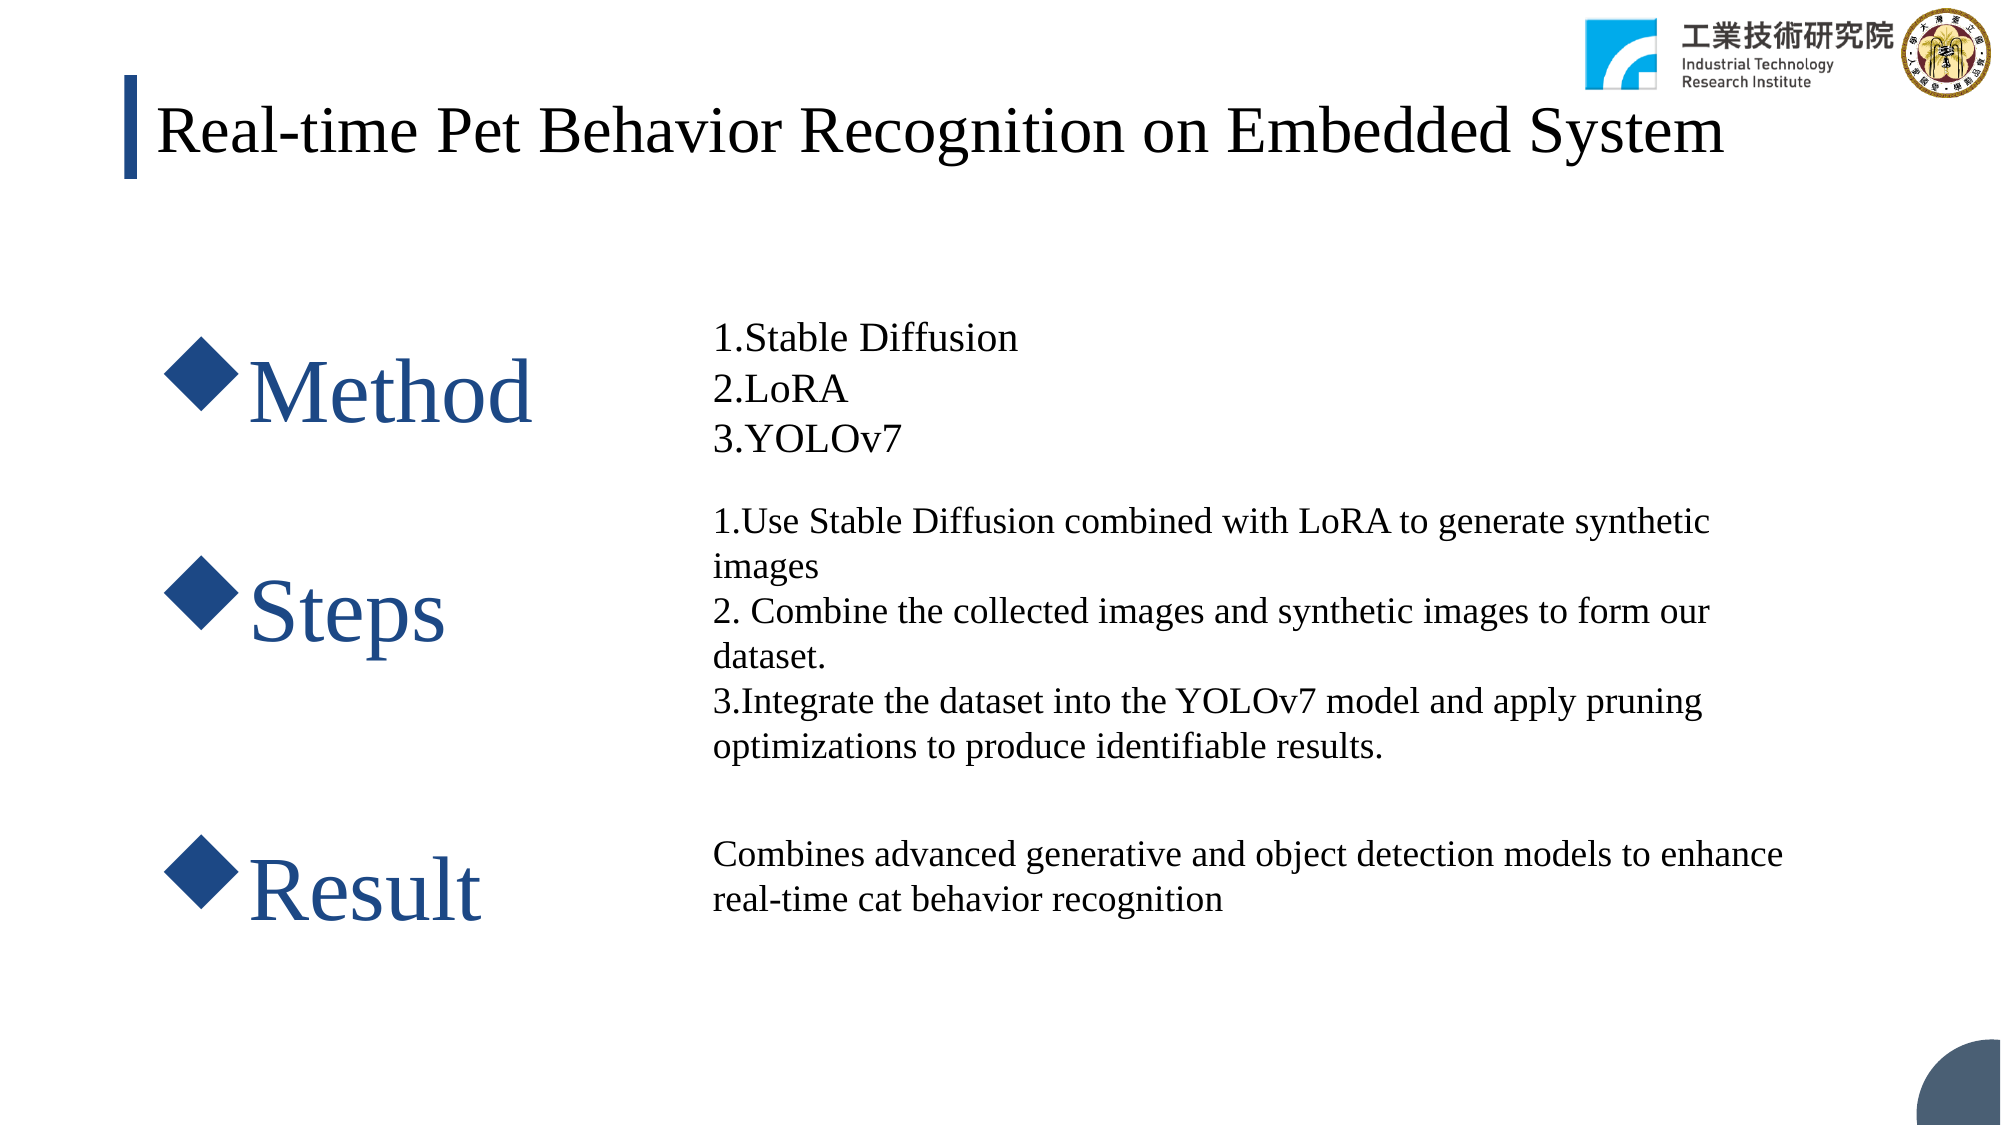

Real-time Pet Behavior Recognition on Embedded System
1.Stable Diffusion
2.LoRA
3.YOLOv7
Method
1.Use Stable Diffusion combined with LoRA to generate synthetic images
2. Combine the collected images and synthetic images to form our dataset.
3.Integrate the dataset into the YOLOv7 model and apply pruning optimizations to produce identifiable results.
Steps
Result
Combines advanced generative and object detection models to enhance real-time cat behavior recognition
46